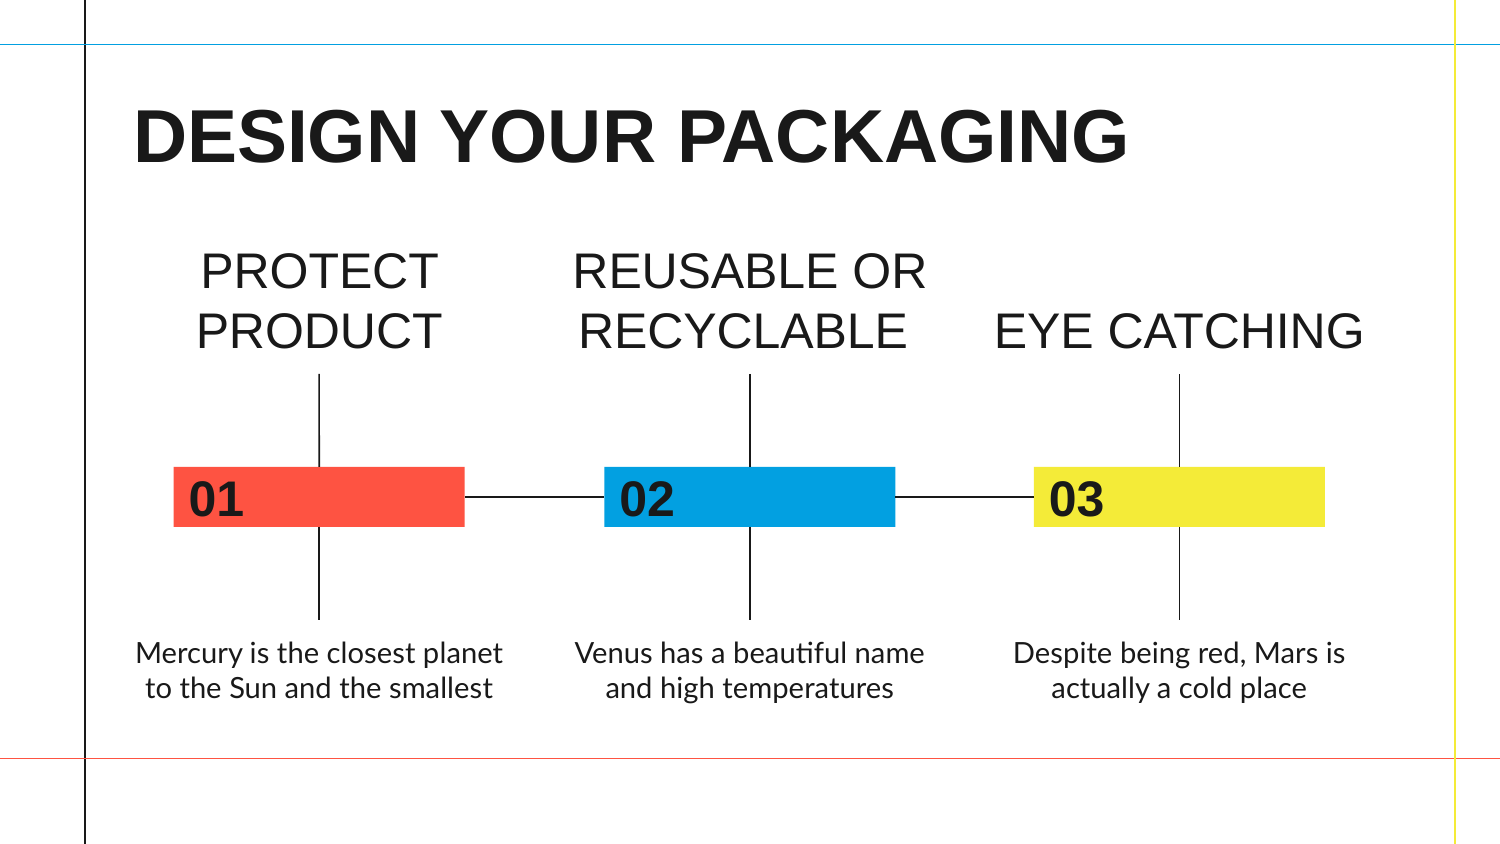

# DESIGN YOUR PACKAGING
PROTECT PRODUCT
REUSABLE OR RECYCLABLE
EYE CATCHING
01
02
03
Mercury is the closest planet to the Sun and the smallest
Venus has a beautiful name and high temperatures
Despite being red, Mars is actually a cold place